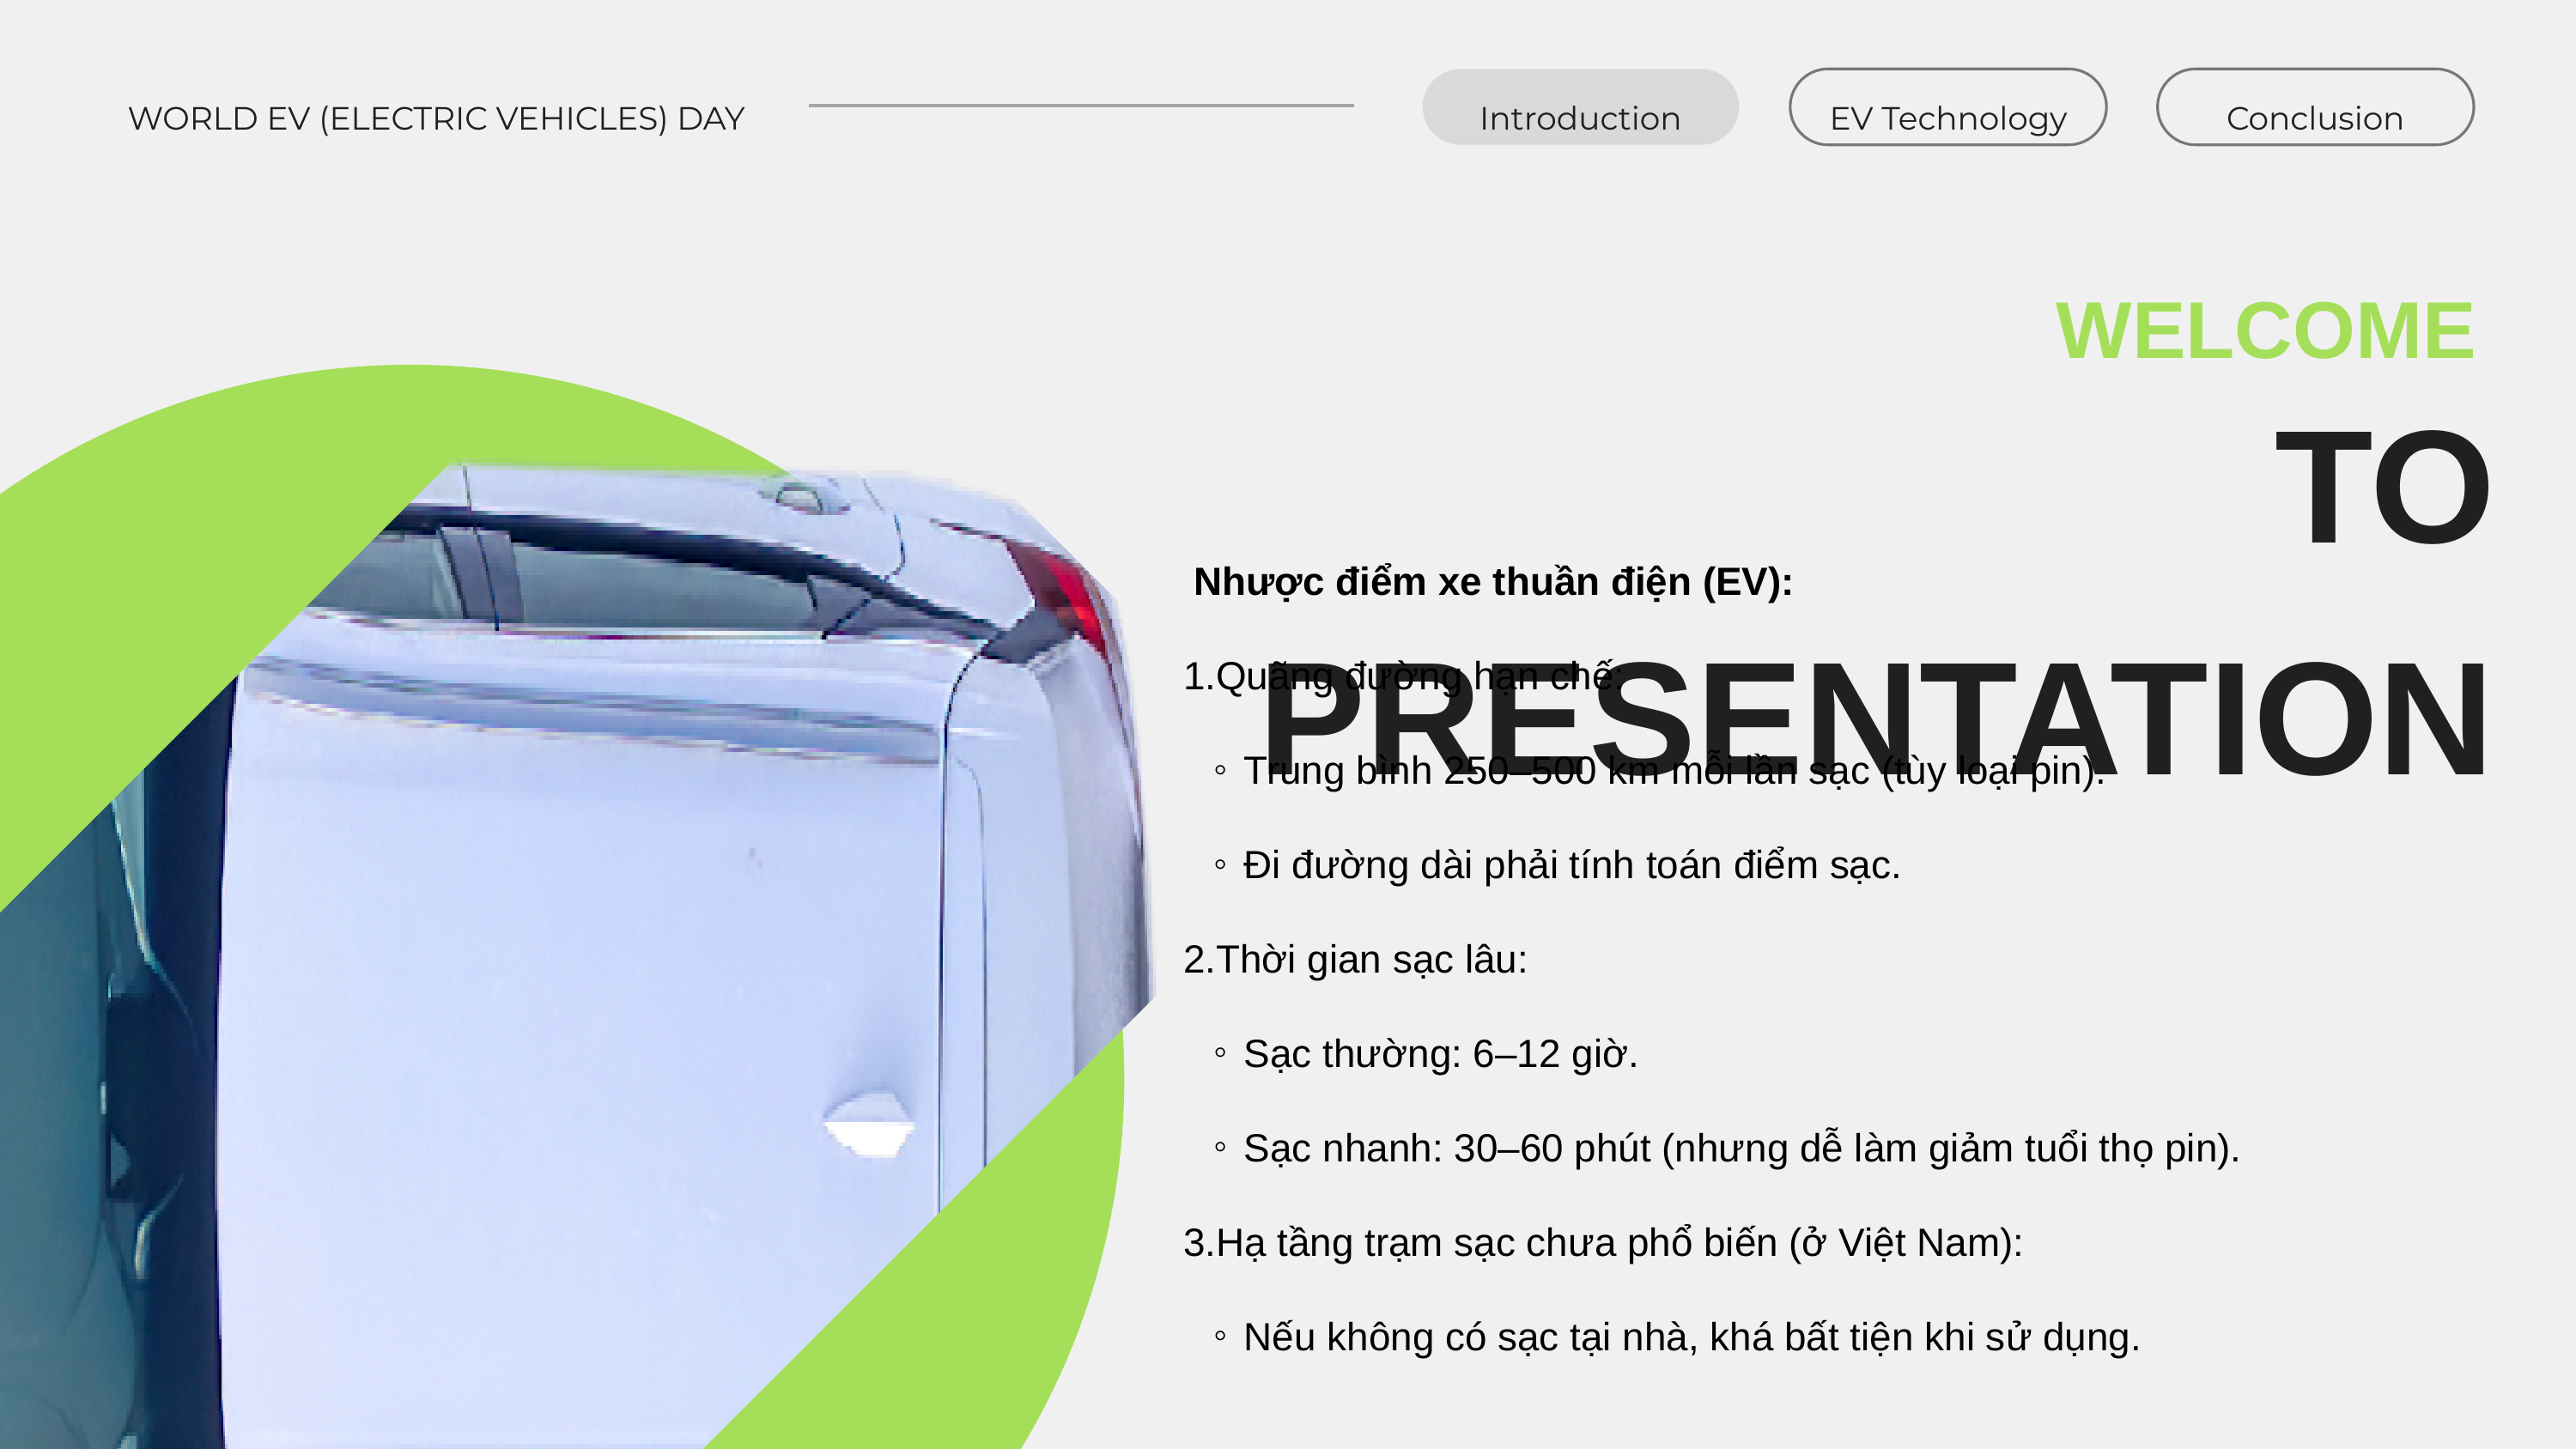

WORLD EV (ELECTRIC VEHICLES) DAY
Introduction
EV Technology
Conclusion
WELCOME
TO PRESENTATION
 Nhược điểm xe thuần điện (EV):

Quãng đường hạn chế:

Trung bình 250–500 km mỗi lần sạc (tùy loại pin).

Đi đường dài phải tính toán điểm sạc.

Thời gian sạc lâu:

Sạc thường: 6–12 giờ.

Sạc nhanh: 30–60 phút (nhưng dễ làm giảm tuổi thọ pin).

Hạ tầng trạm sạc chưa phổ biến (ở Việt Nam):

Nếu không có sạc tại nhà, khá bất tiện khi sử dụng.